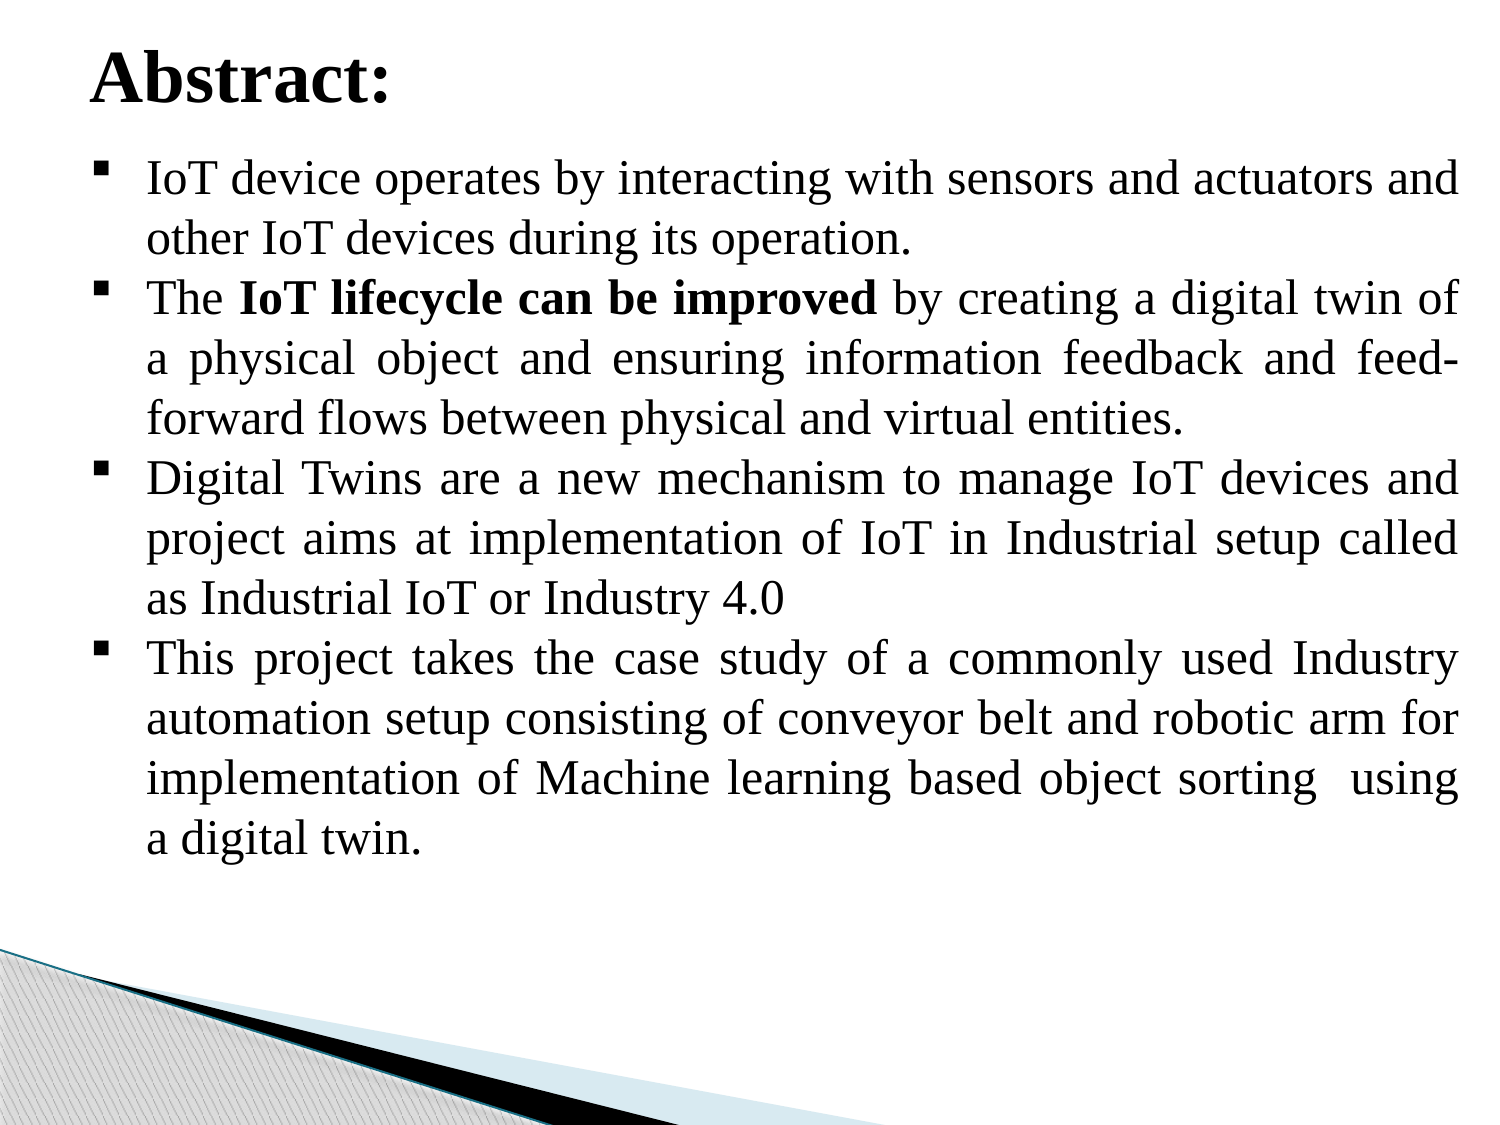

Abstract:
IoT device operates by interacting with sensors and actuators and other IoT devices during its operation.
The IoT lifecycle can be improved by creating a digital twin of a physical object and ensuring information feedback and feed-forward flows between physical and virtual entities.
Digital Twins are a new mechanism to manage IoT devices and project aims at implementation of IoT in Industrial setup called as Industrial IoT or Industry 4.0
This project takes the case study of a commonly used Industry automation setup consisting of conveyor belt and robotic arm for implementation of Machine learning based object sorting  using a digital twin.